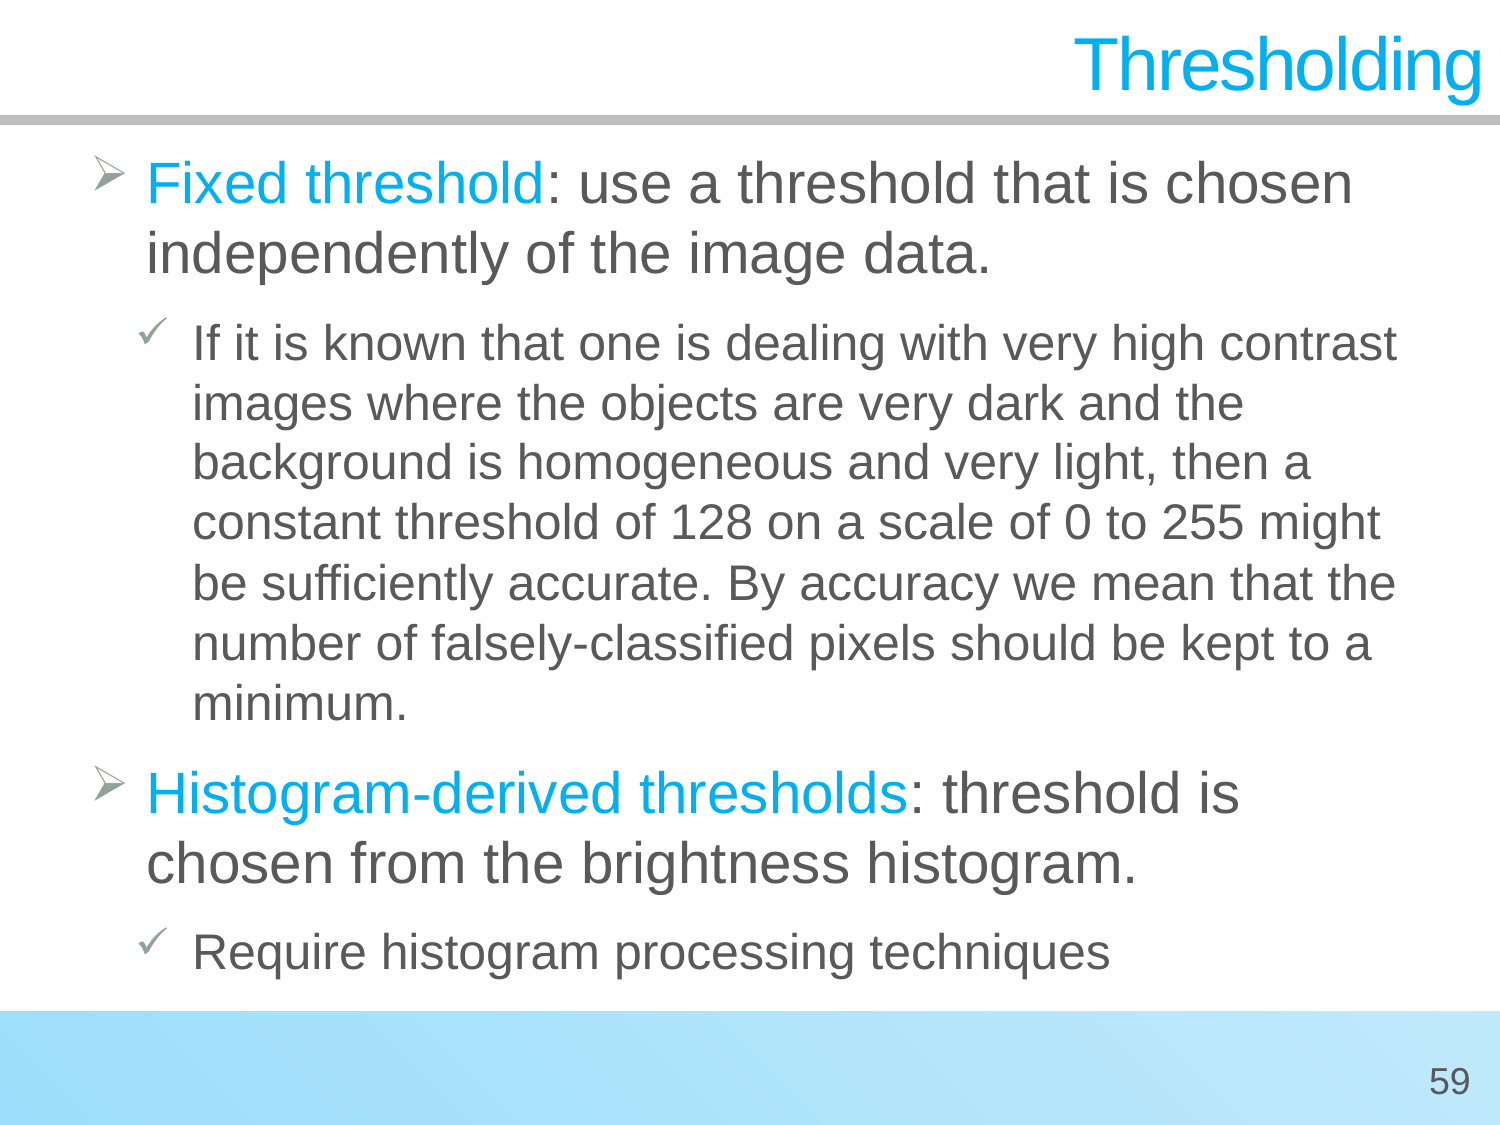

# Thresholding
Fixed threshold: use a threshold that is chosen independently of the image data.
If it is known that one is dealing with very high contrast images where the objects are very dark and the background is homogeneous and very light, then a constant threshold of 128 on a scale of 0 to 255 might be sufficiently accurate. By accuracy we mean that the number of falsely-classified pixels should be kept to a minimum.
Histogram-derived thresholds: threshold is chosen from the brightness histogram.
Require histogram processing techniques